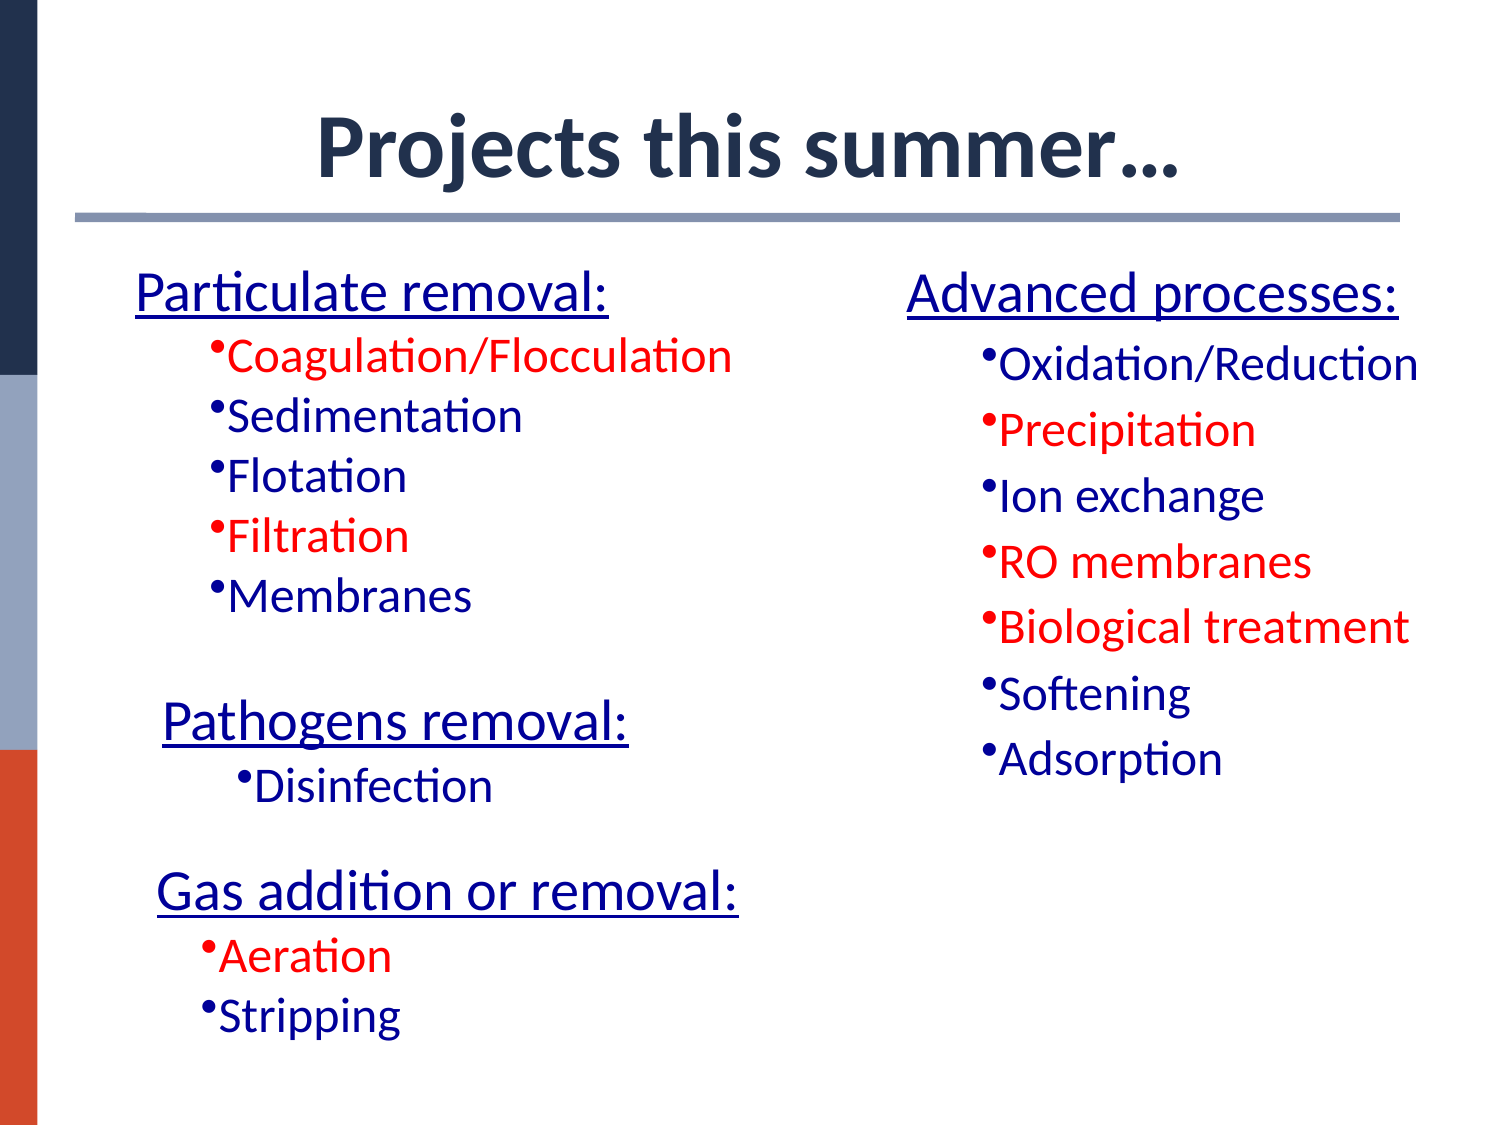

# Projects this summer…
Advanced processes:
Oxidation/Reduction
Precipitation
Ion exchange
RO membranes
Biological treatment
Softening
Adsorption

Particulate removal:
Coagulation/Flocculation
Sedimentation
Flotation
Filtration
Membranes
Pathogens removal:
Disinfection
Gas addition or removal:
Aeration
Stripping